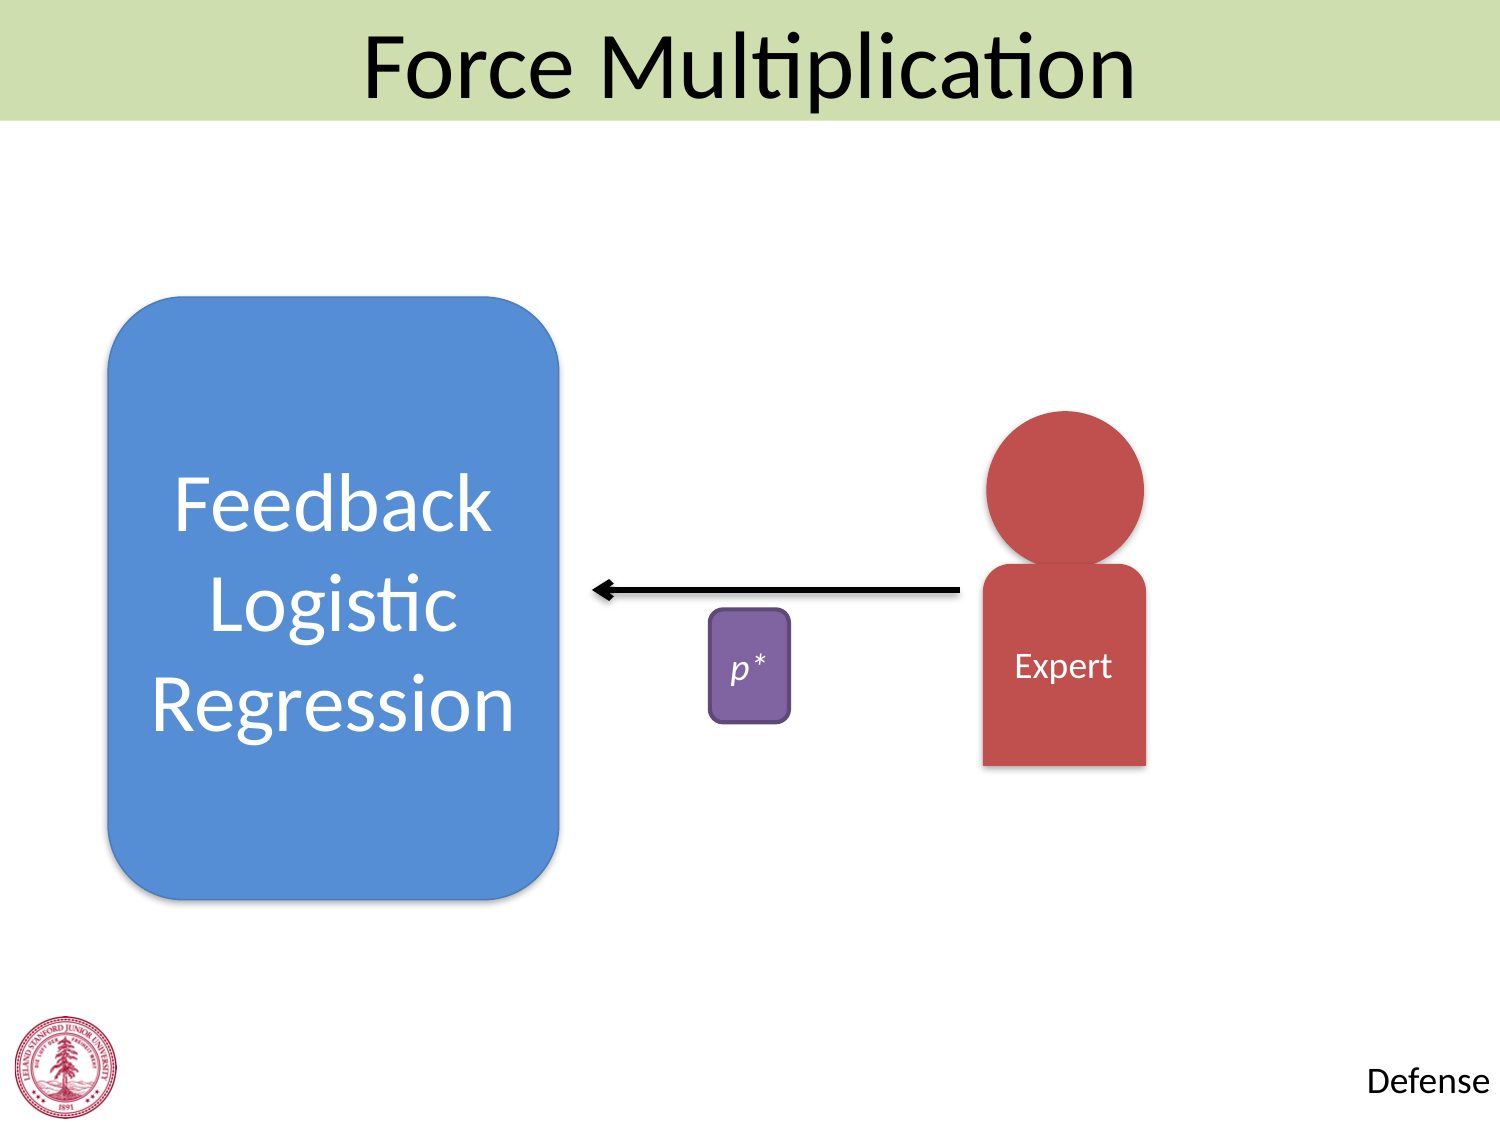

Force Multiplication
#
Feedback Logistic Regression

p*
Expert